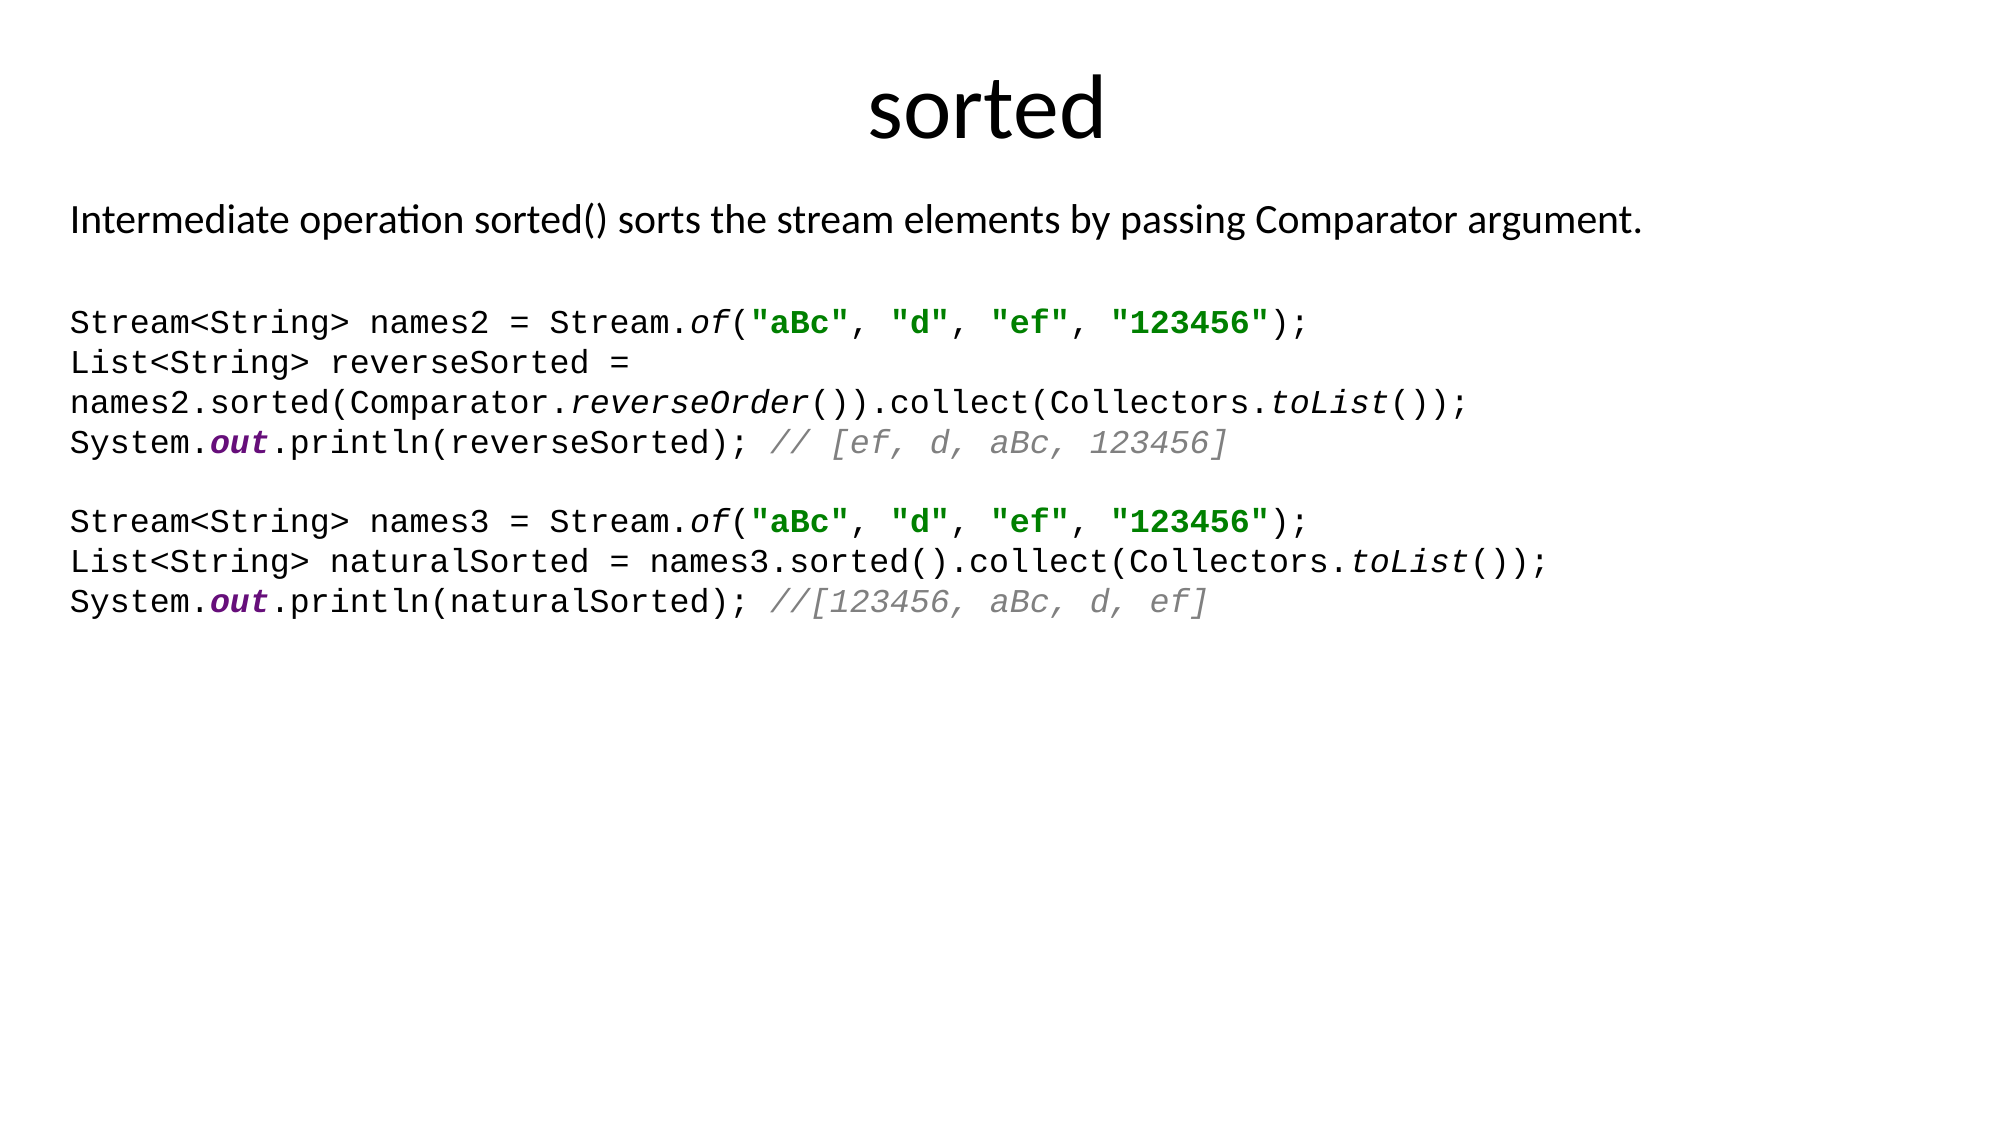

# sorted
Intermediate operation sorted() sorts the stream elements by passing Comparator argument.

Stream<String> names2 = Stream.of("aBc", "d", "ef", "123456");
List<String> reverseSorted = names2.sorted(Comparator.reverseOrder()).collect(Collectors.toList());
System.out.println(reverseSorted); // [ef, d, aBc, 123456]
Stream<String> names3 = Stream.of("aBc", "d", "ef", "123456");
List<String> naturalSorted = names3.sorted().collect(Collectors.toList());
System.out.println(naturalSorted); //[123456, aBc, d, ef]